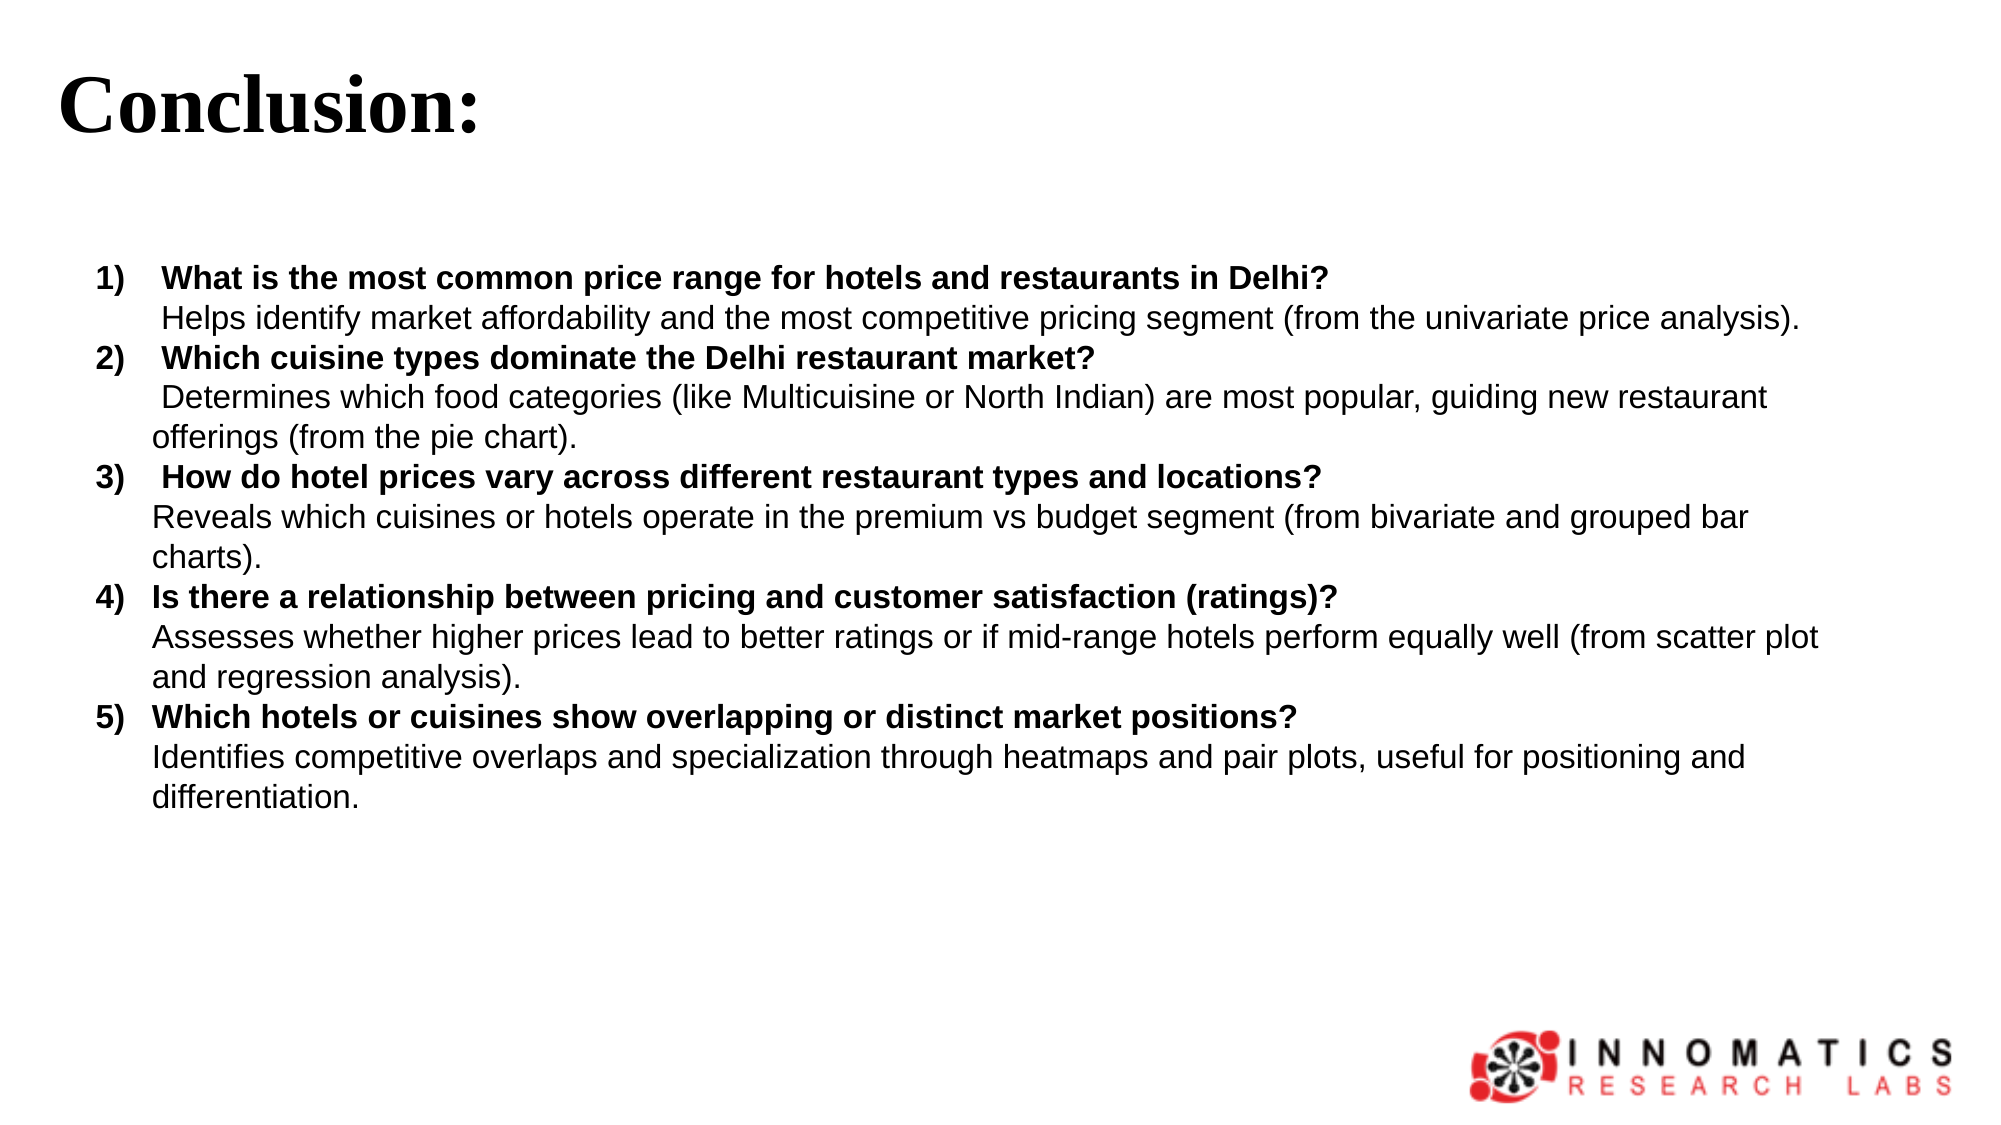

# Conclusion:
 What is the most common price range for hotels and restaurants in Delhi?
 Helps identify market affordability and the most competitive pricing segment (from the univariate price analysis).
 Which cuisine types dominate the Delhi restaurant market?
 Determines which food categories (like Multicuisine or North Indian) are most popular, guiding new restaurant offerings (from the pie chart).
 How do hotel prices vary across different restaurant types and locations?
Reveals which cuisines or hotels operate in the premium vs budget segment (from bivariate and grouped bar charts).
Is there a relationship between pricing and customer satisfaction (ratings)?
Assesses whether higher prices lead to better ratings or if mid-range hotels perform equally well (from scatter plot and regression analysis).
Which hotels or cuisines show overlapping or distinct market positions?
Identifies competitive overlaps and specialization through heatmaps and pair plots, useful for positioning and differentiation.